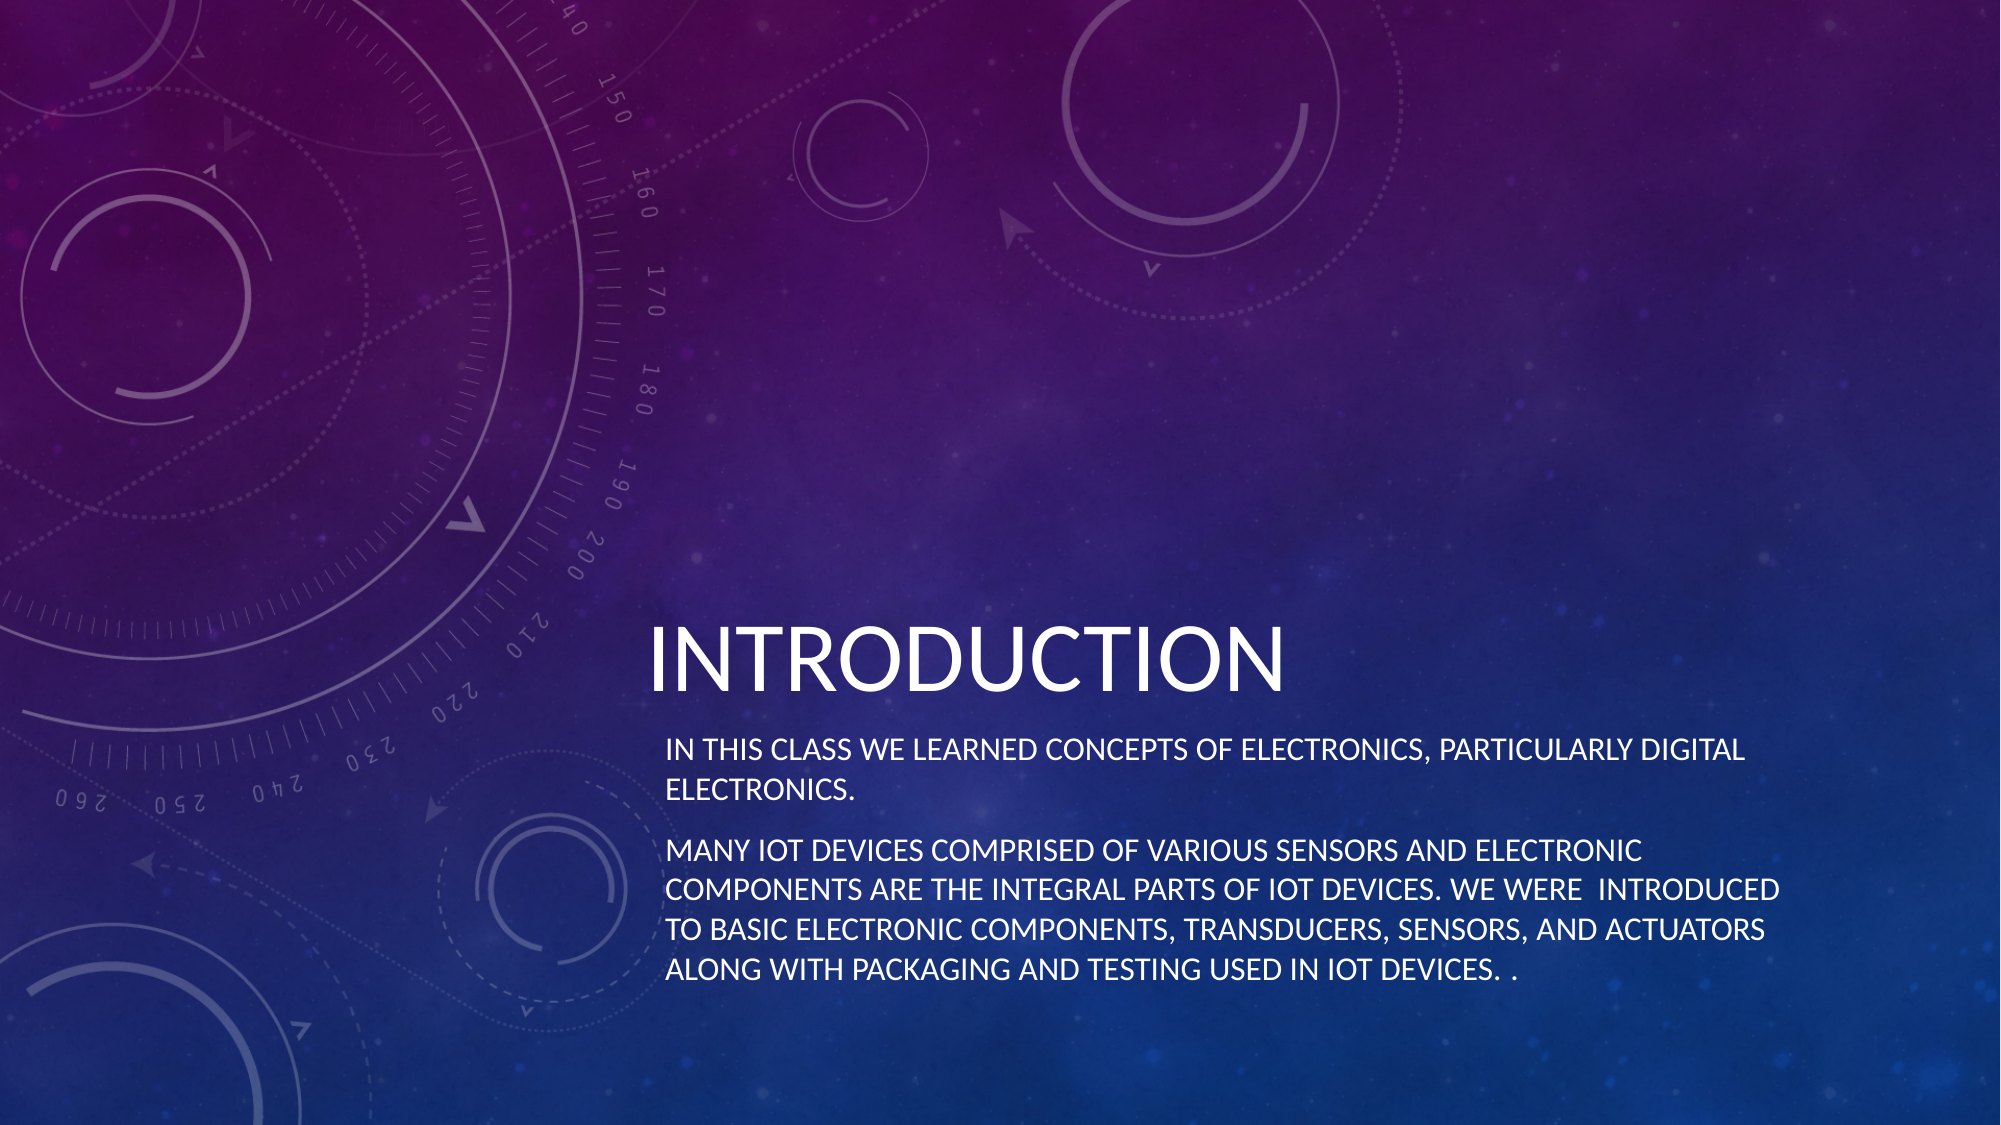

# Introduction
In this class we learned concepts of electronics, particularly digital electronics.
Many IOT devices comprised of various sensors and electronic components are the integral parts of IOT devices. We were  introduced to basic electronic components, transducers, sensors, and actuators along with packaging and testing used in IOT devices.​ ​.